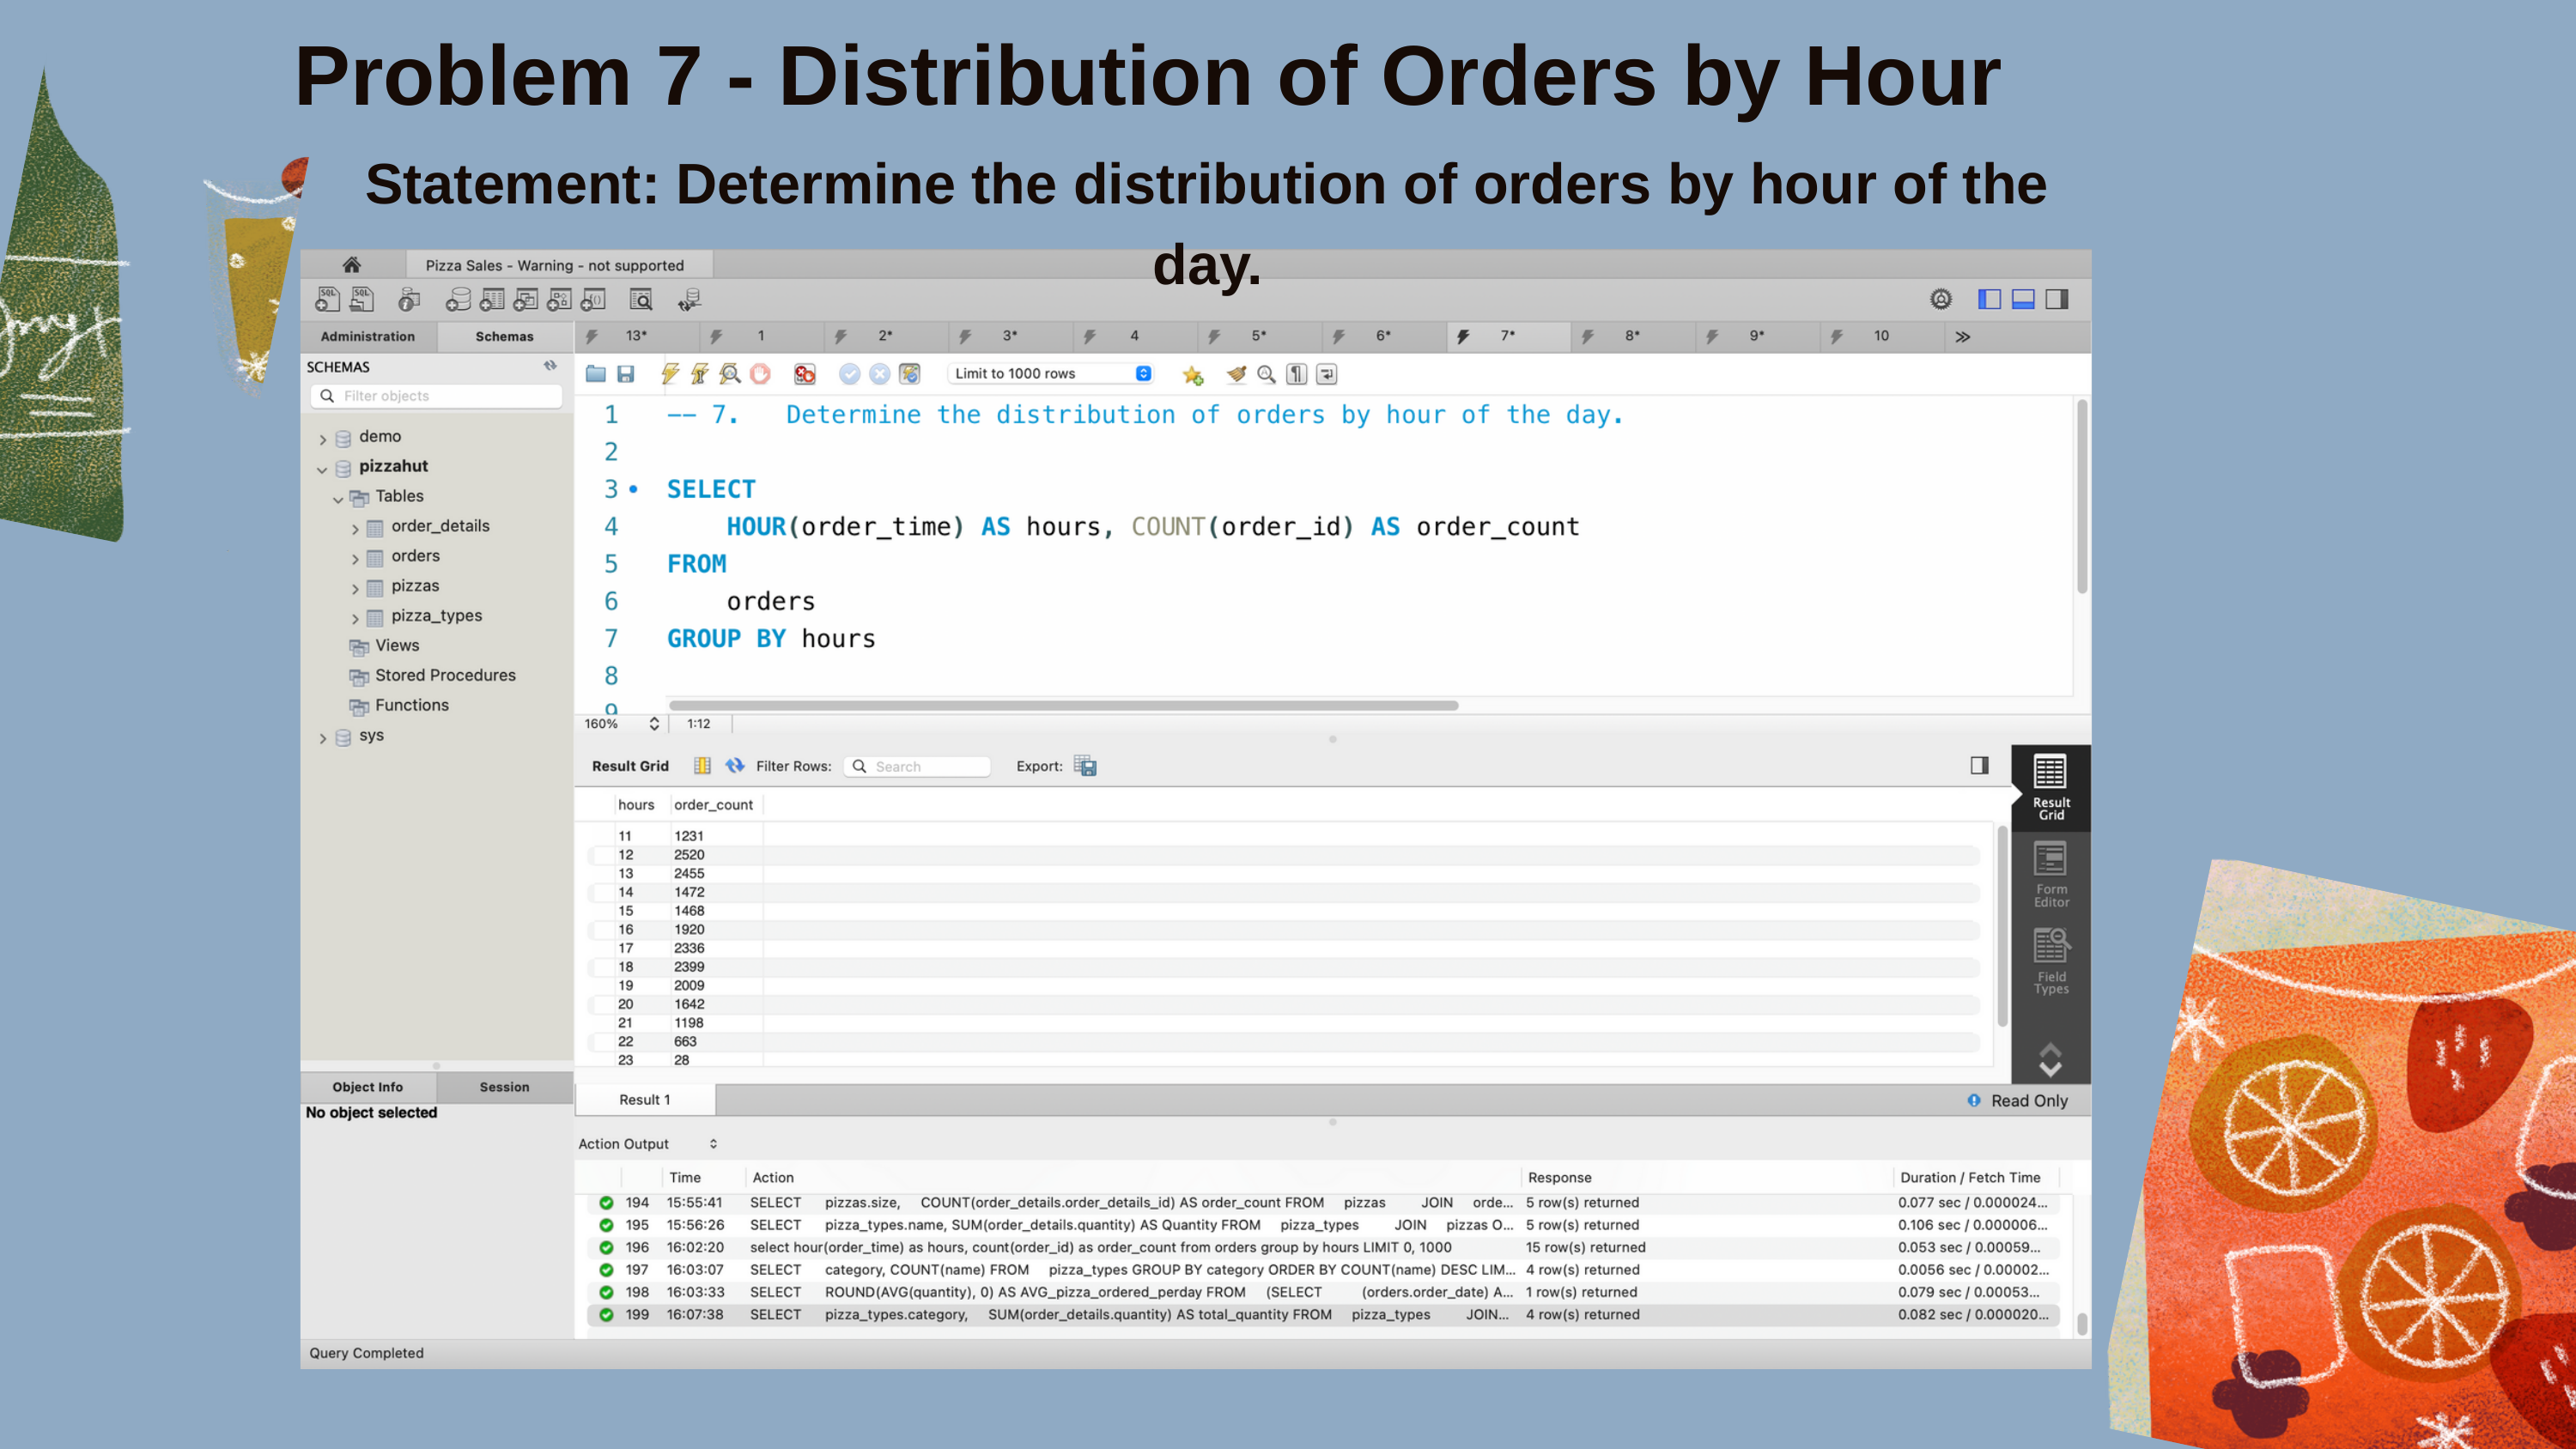

Problem 7 - Distribution of Orders by Hour
Statement: Determine the distribution of orders by hour of the day.